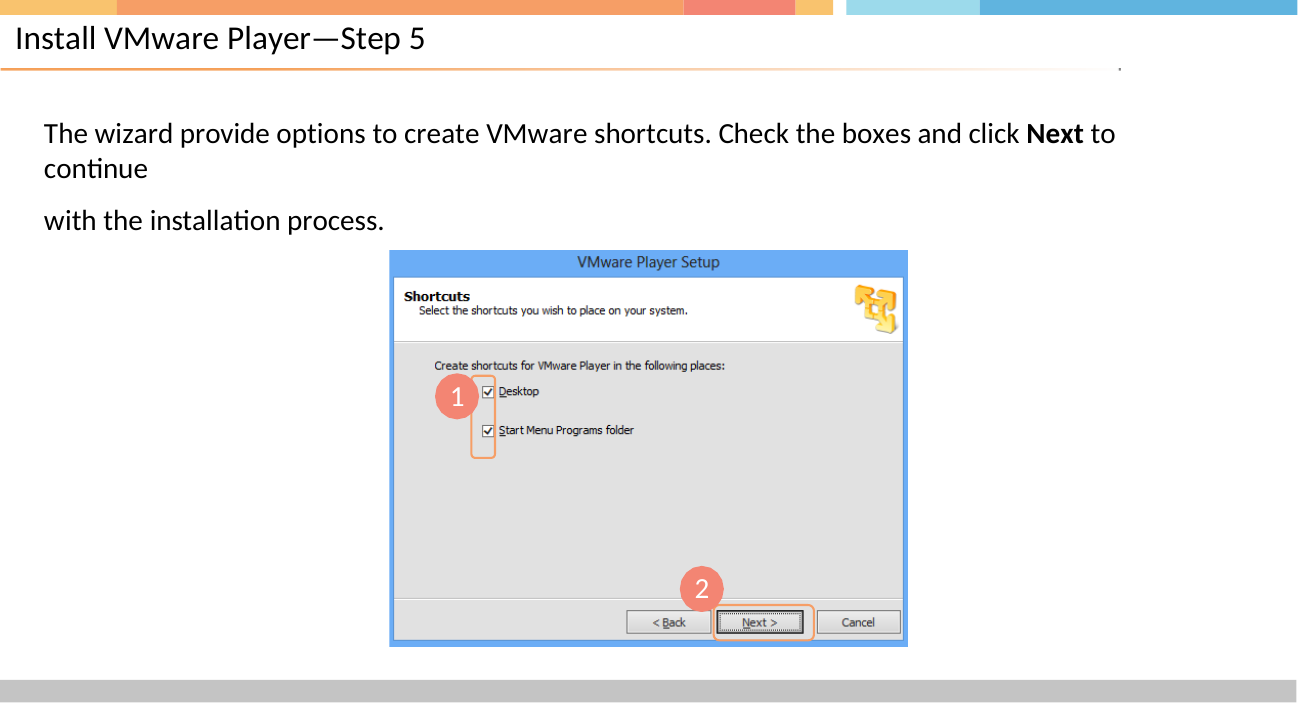

# Install VMware Player—Step 5

The wizard provide options to create VMware shortcuts. Check the boxes and click Next to continue
with the installation process.

1

2